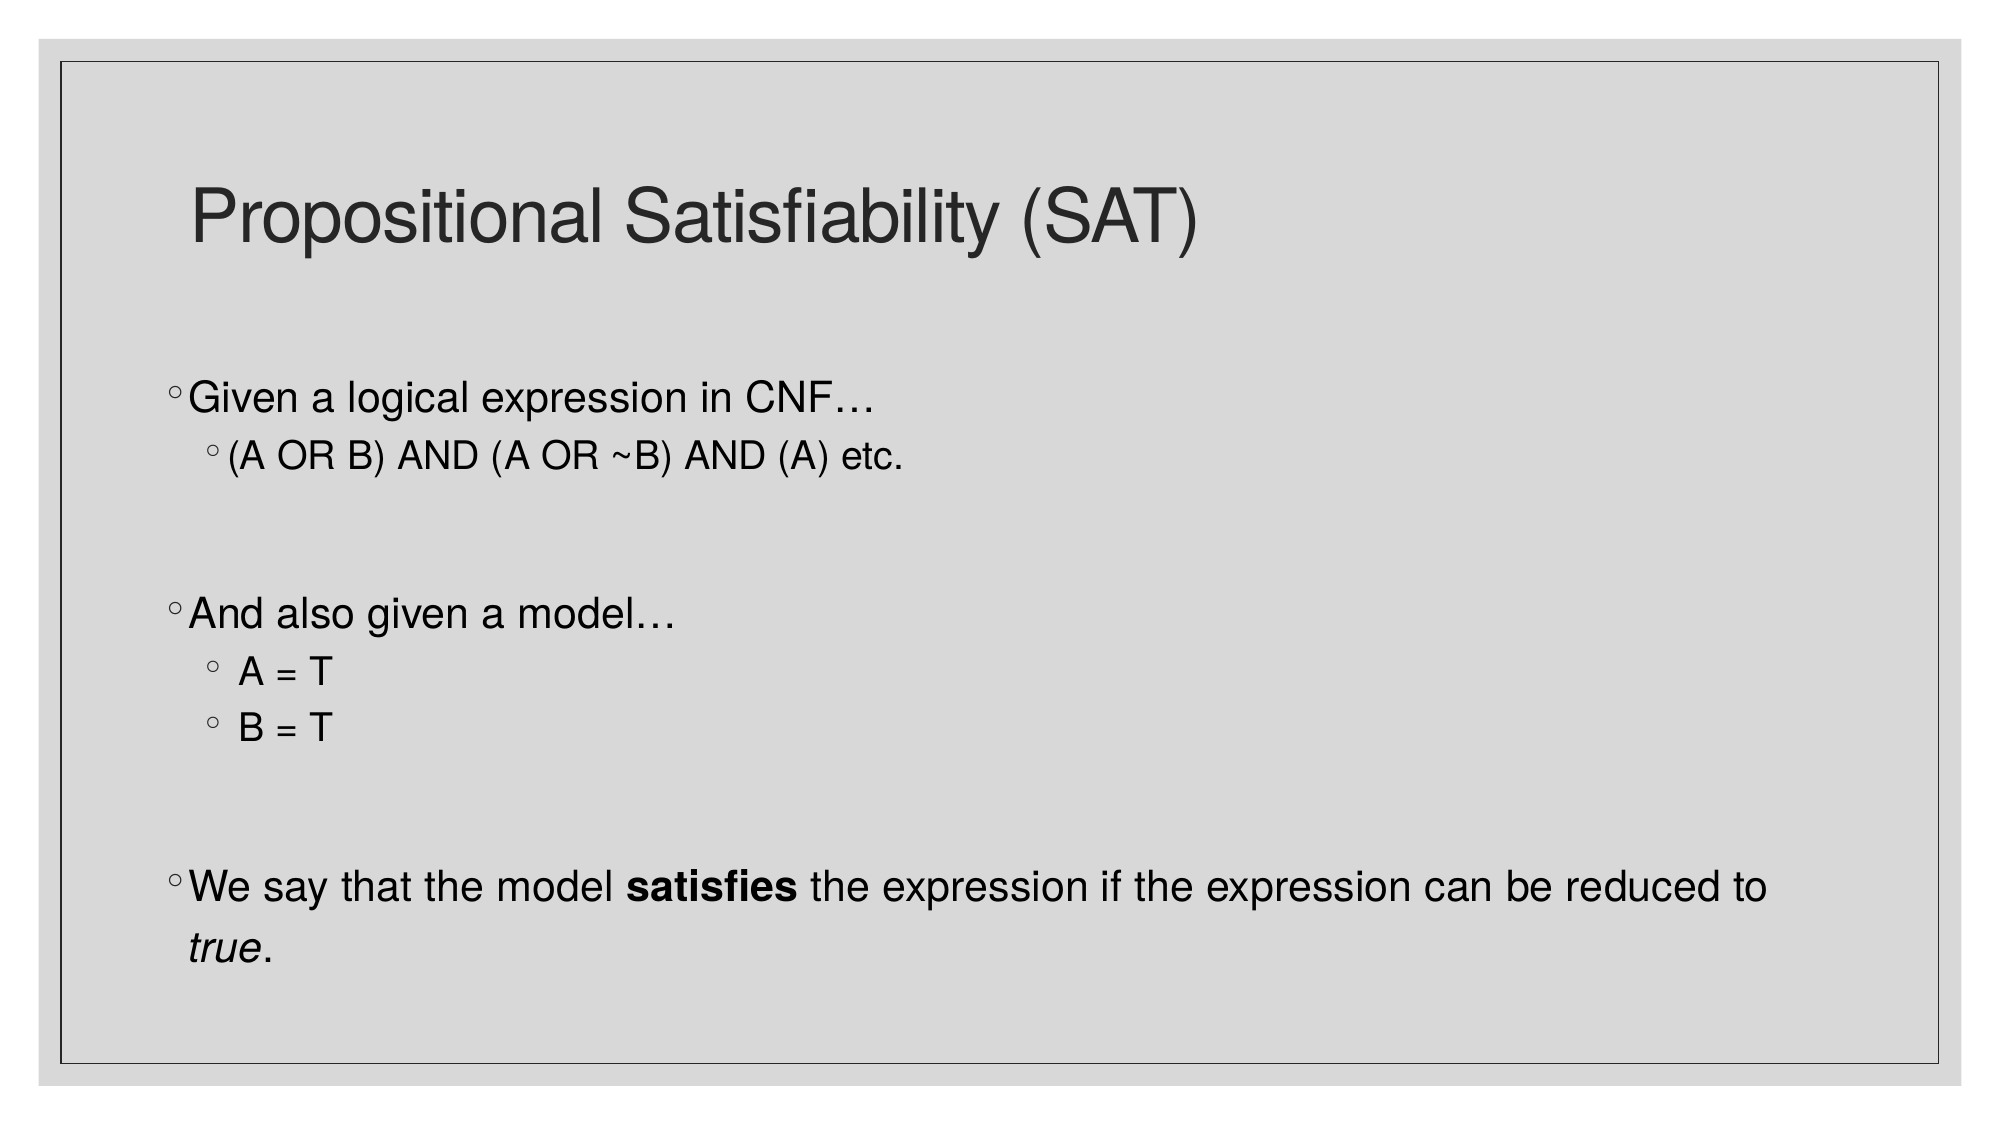

# Propositional Satisfiability (SAT)
Given a logical expression in CNF…
(A OR B) AND (A OR ~B) AND (A) etc.

And also given a model…
 A = T
 B = T

We say that the model satisfies the expression if the expression can be reduced to true.